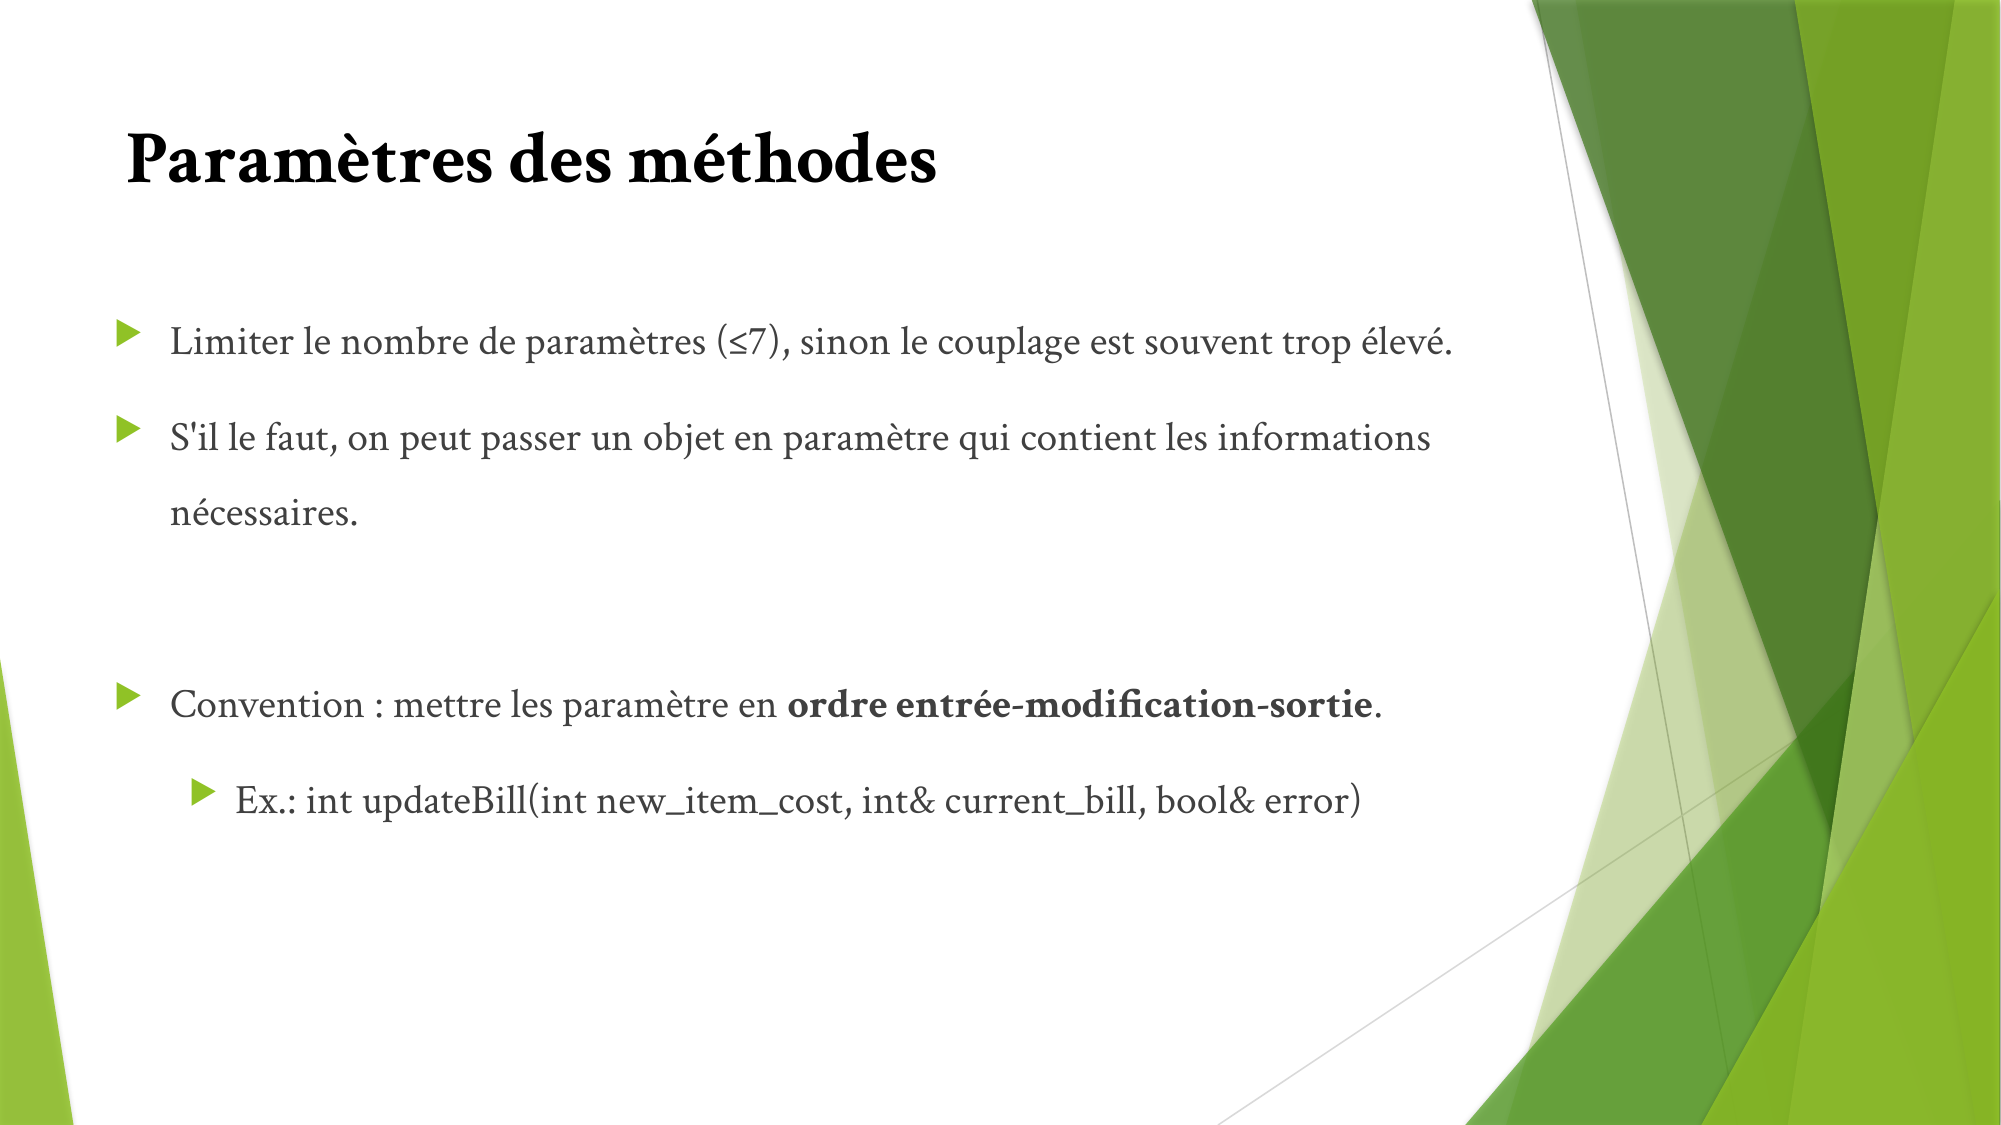

# Paramètres des méthodes
Limiter le nombre de paramètres (≤7), sinon le couplage est souvent trop élevé.
S'il le faut, on peut passer un objet en paramètre qui contient les informations nécessaires.

Convention : mettre les paramètre en ordre entrée-modification-sortie.
Ex.: int updateBill(int new_item_cost, int& current_bill, bool& error)